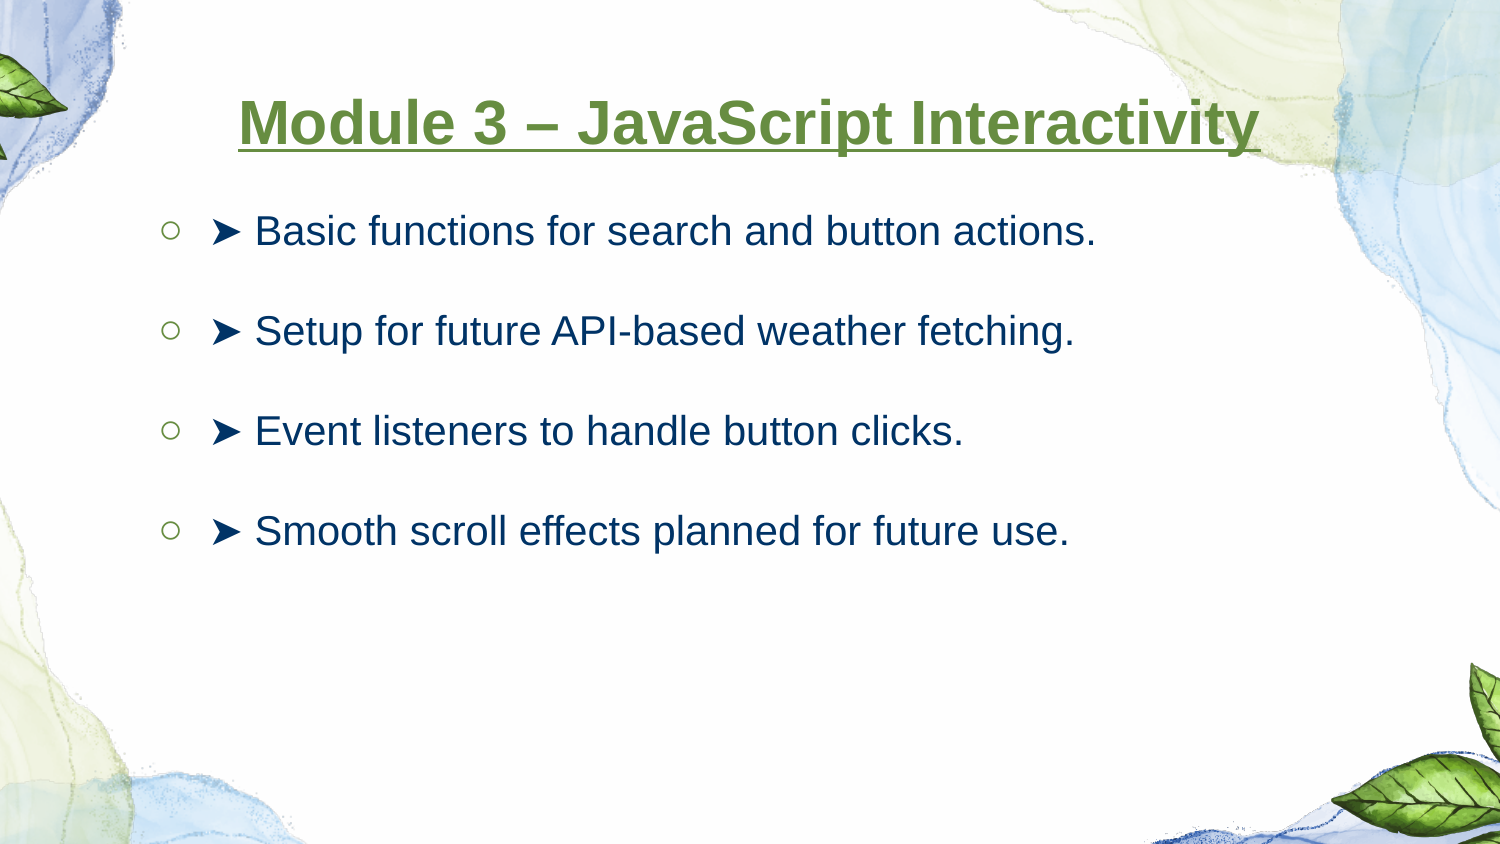

# Module 3 – JavaScript Interactivity
➤ Basic functions for search and button actions.

➤ Setup for future API-based weather fetching.

➤ Event listeners to handle button clicks.

➤ Smooth scroll effects planned for future use.